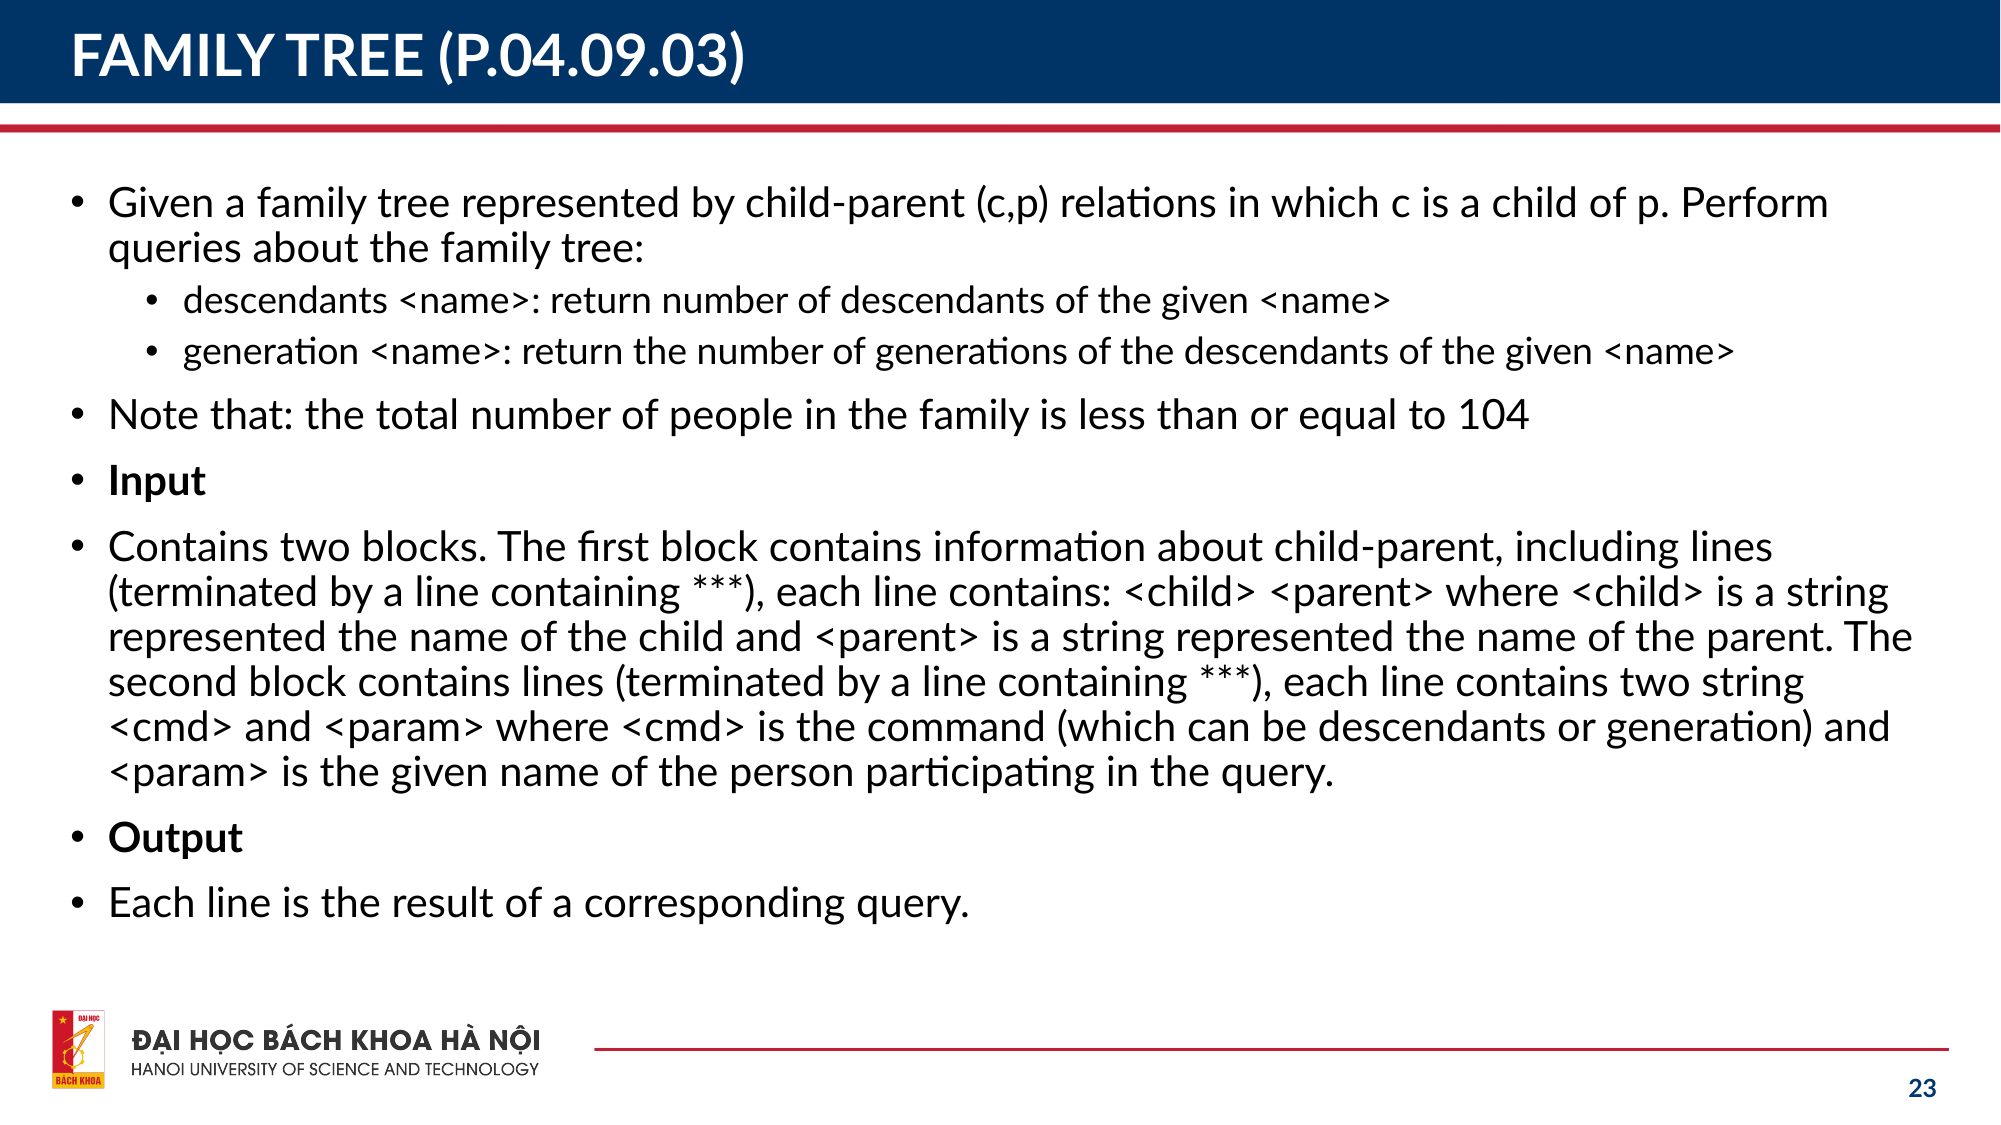

# FAMILY TREE (P.04.09.03)
Given a family tree represented by child-parent (c,p) relations in which c is a child of p. Perform queries about the family tree:
descendants <name>: return number of descendants of the given <name>
generation <name>: return the number of generations of the descendants of the given <name>
Note that: the total number of people in the family is less than or equal to 104
Input
Contains two blocks. The first block contains information about child-parent, including lines (terminated by a line containing ***), each line contains: <child> <parent> where <child> is a string represented the name of the child and <parent> is a string represented the name of the parent. The second block contains lines (terminated by a line containing ***), each line contains two string <cmd> and <param> where <cmd> is the command (which can be descendants or generation) and <param> is the given name of the person participating in the query.
Output
Each line is the result of a corresponding query.

23